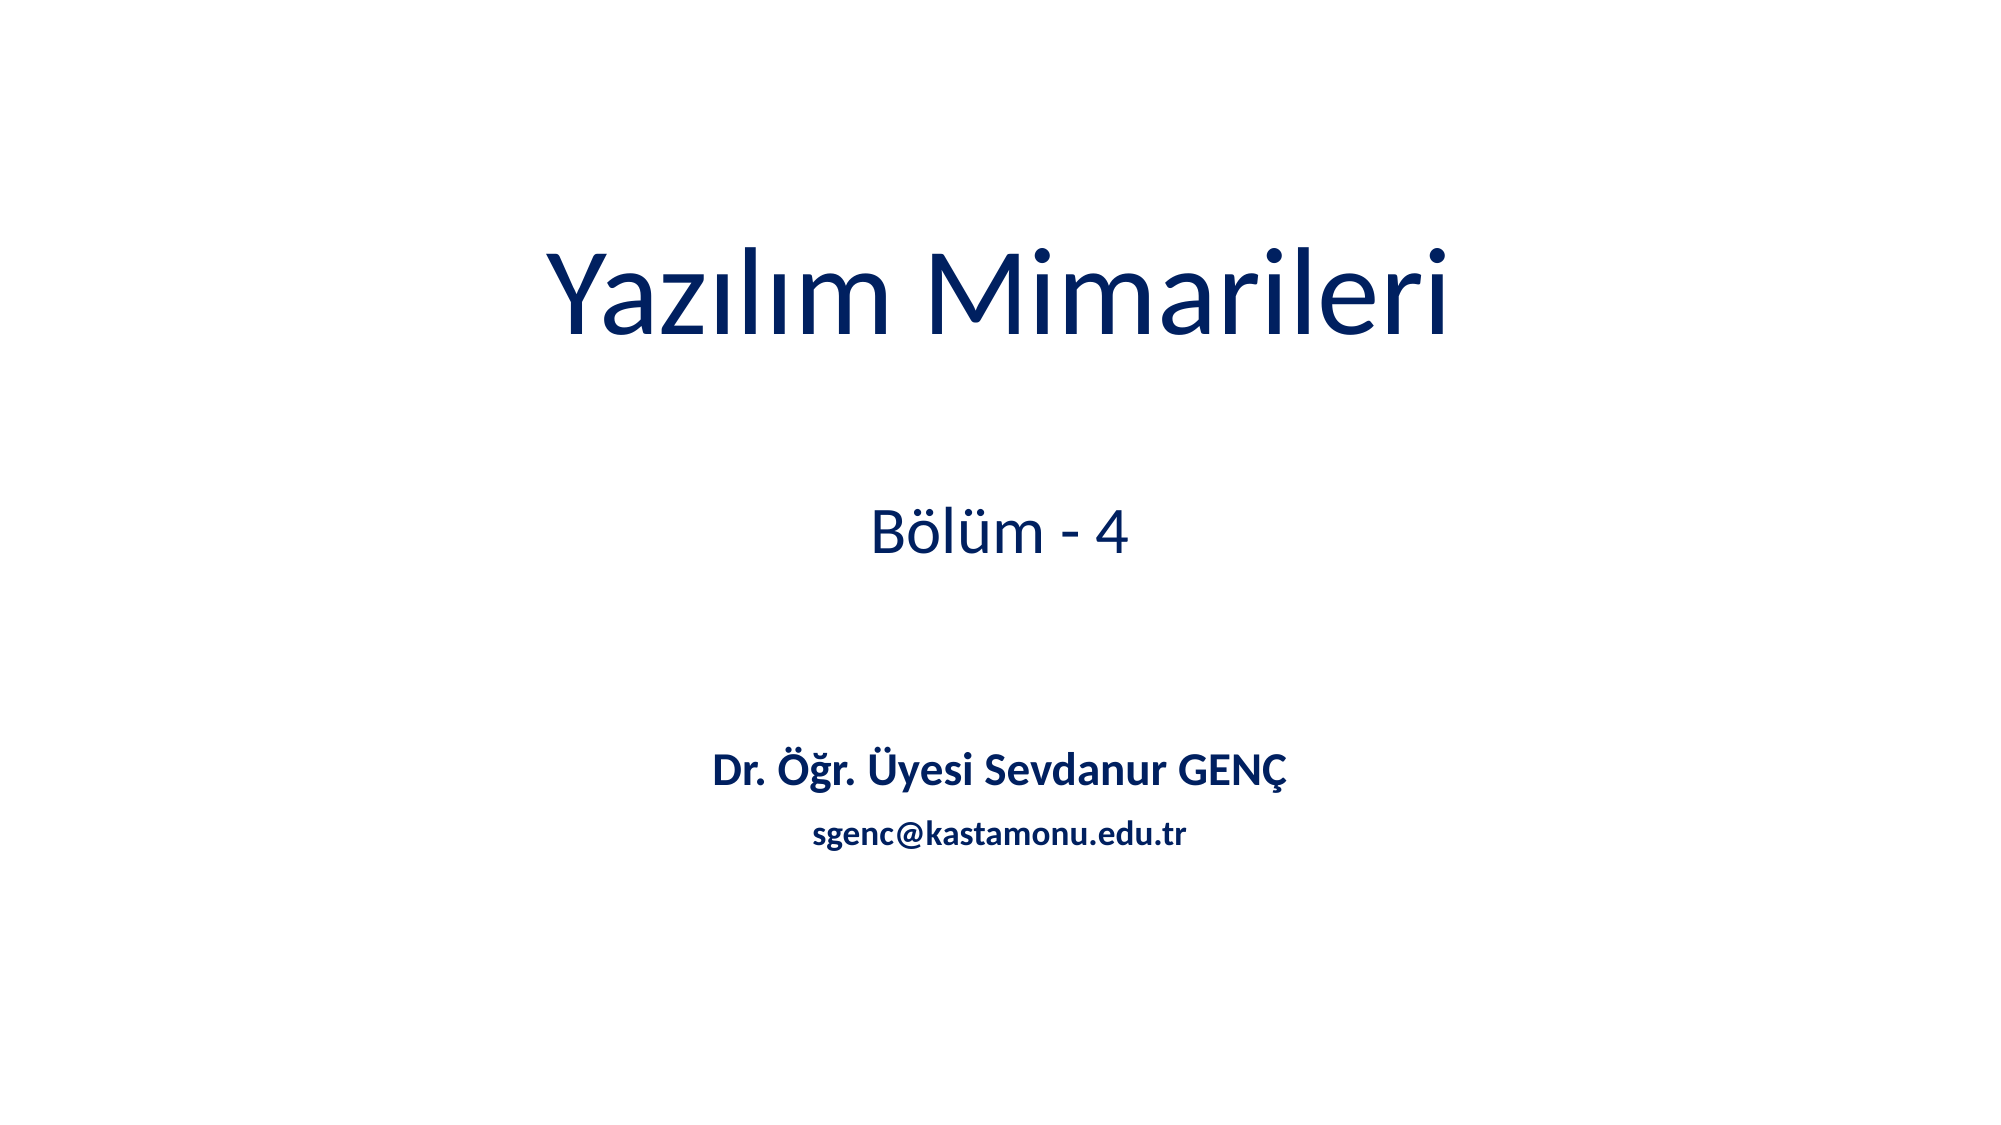

# Yazılım Mimarileri Bölüm - 4

Dr. Öğr. Üyesi Sevdanur GENÇ
sgenc@kastamonu.edu.tr